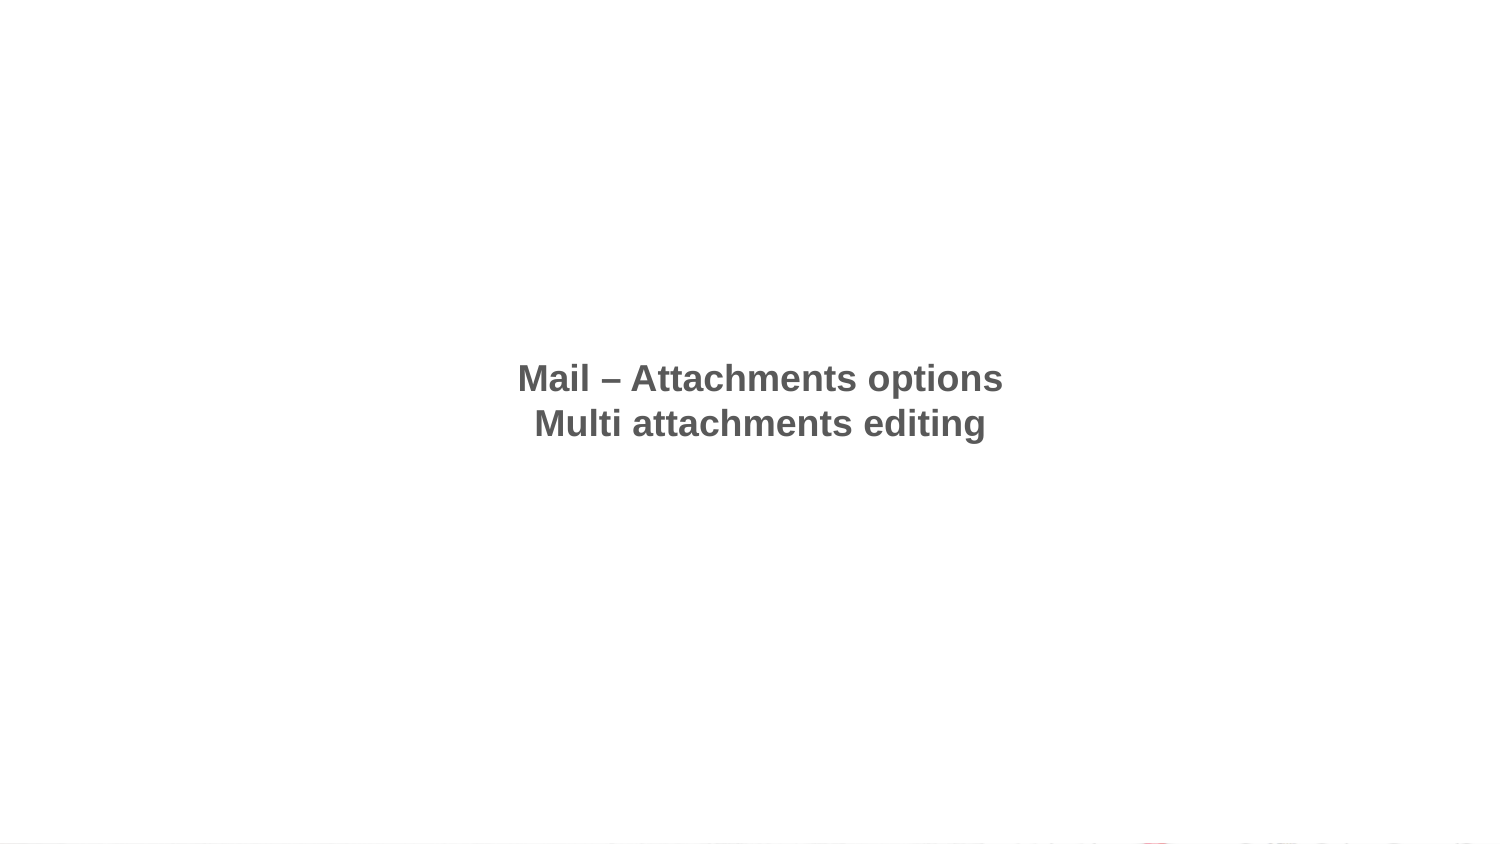

Mail – Attachments options
Multi attachments editing